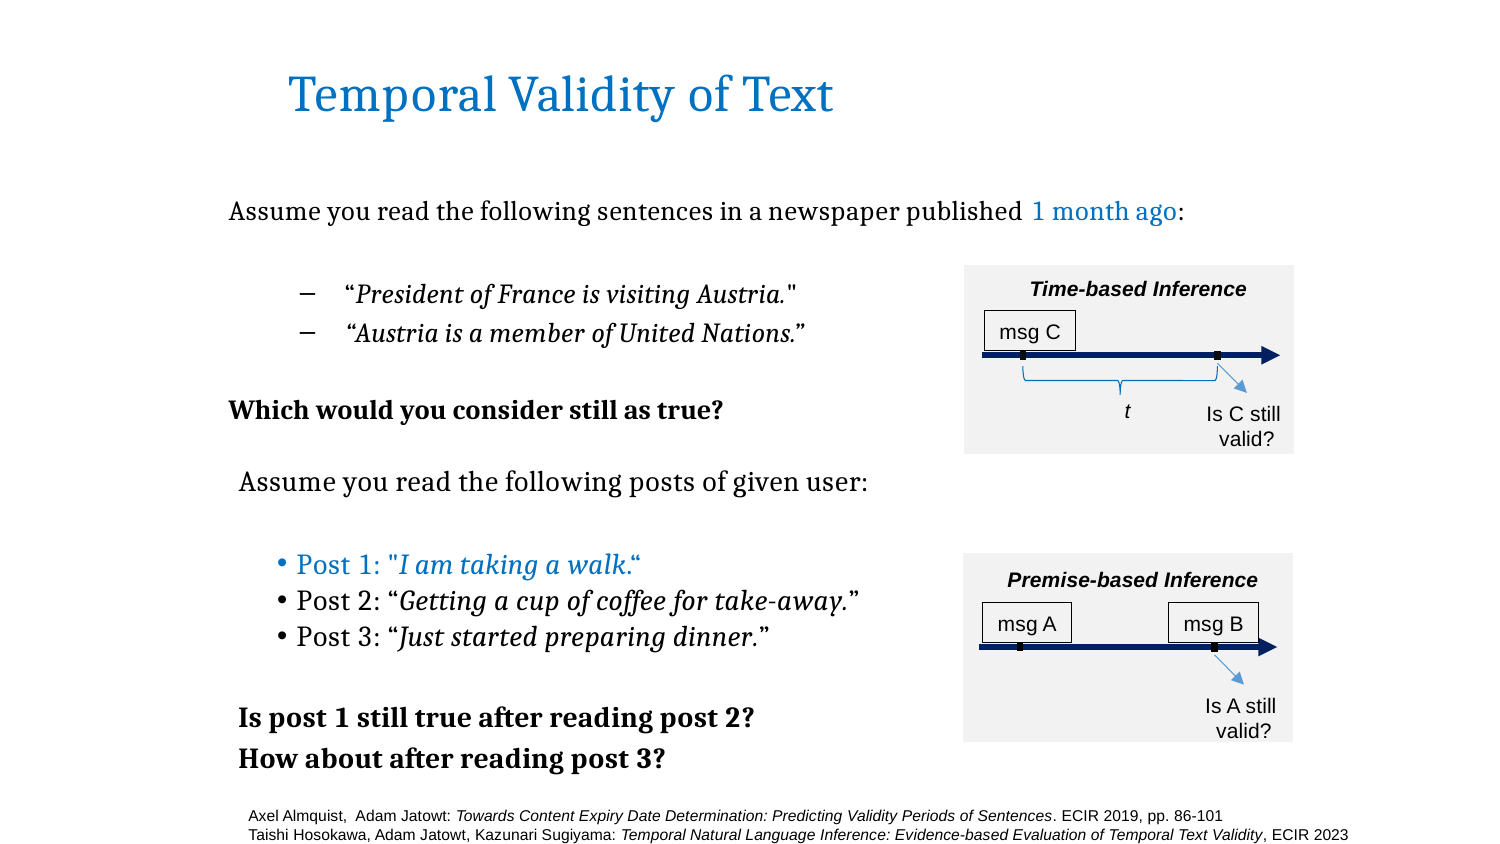

# Temporal Validity of Text
Assume you read the following sentences in a newspaper published 1 month ago:

“President of France is visiting Austria."
“Austria is a member of United Nations.”

Which would you consider still as true?

Time-based Inference

msg C
t
Is C still
valid?
Assume you read the following posts of given user:

Post 1: "I am taking a walk.“
Post 2: “Getting a cup of coffee for take-away.”
Post 3: “Just started preparing dinner.”

Is post 1 still true after reading post 2?
How about after reading post 3?

Premise-based Inference
msg A
msg B
Is A still
valid?
Axel Almquist,  Adam Jatowt: Towards Content Expiry Date Determination: Predicting Validity Periods of Sentences. ECIR 2019, pp. 86-101
Taishi Hosokawa, Adam Jatowt, Kazunari Sugiyama: Temporal Natural Language Inference: Evidence-based Evaluation of Temporal Text Validity, ECIR 2023